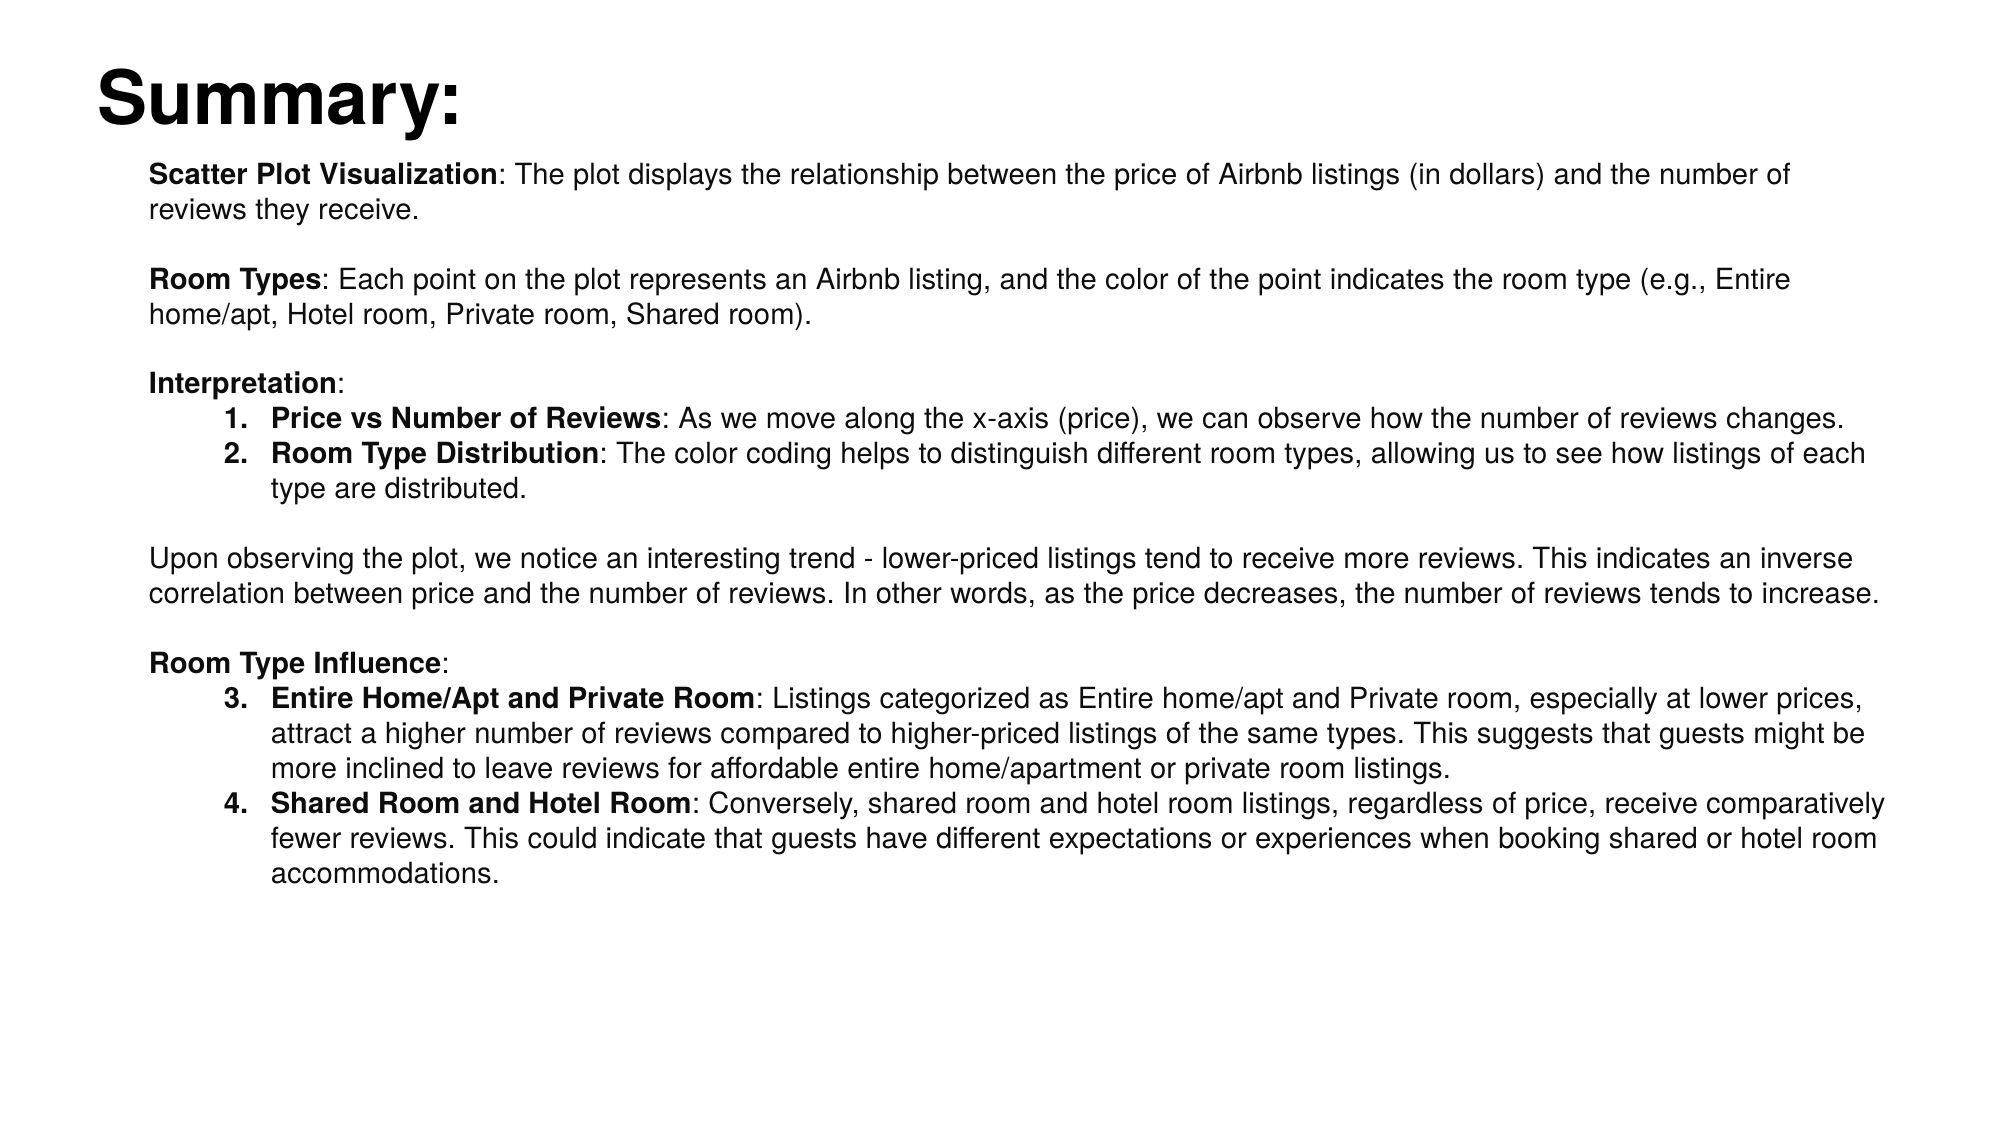

Summary:
Scatter Plot Visualization: The plot displays the relationship between the price of Airbnb listings (in dollars) and the number of reviews they receive.

Room Types: Each point on the plot represents an Airbnb listing, and the color of the point indicates the room type (e.g., Entire home/apt, Hotel room, Private room, Shared room).

Interpretation:
Price vs Number of Reviews: As we move along the x-axis (price), we can observe how the number of reviews changes.
Room Type Distribution: The color coding helps to distinguish different room types, allowing us to see how listings of each type are distributed.

Upon observing the plot, we notice an interesting trend - lower-priced listings tend to receive more reviews. This indicates an inverse correlation between price and the number of reviews. In other words, as the price decreases, the number of reviews tends to increase.

Room Type Influence:
Entire Home/Apt and Private Room: Listings categorized as Entire home/apt and Private room, especially at lower prices, attract a higher number of reviews compared to higher-priced listings of the same types. This suggests that guests might be more inclined to leave reviews for affordable entire home/apartment or private room listings.
Shared Room and Hotel Room: Conversely, shared room and hotel room listings, regardless of price, receive comparatively fewer reviews. This could indicate that guests have different expectations or experiences when booking shared or hotel room accommodations.